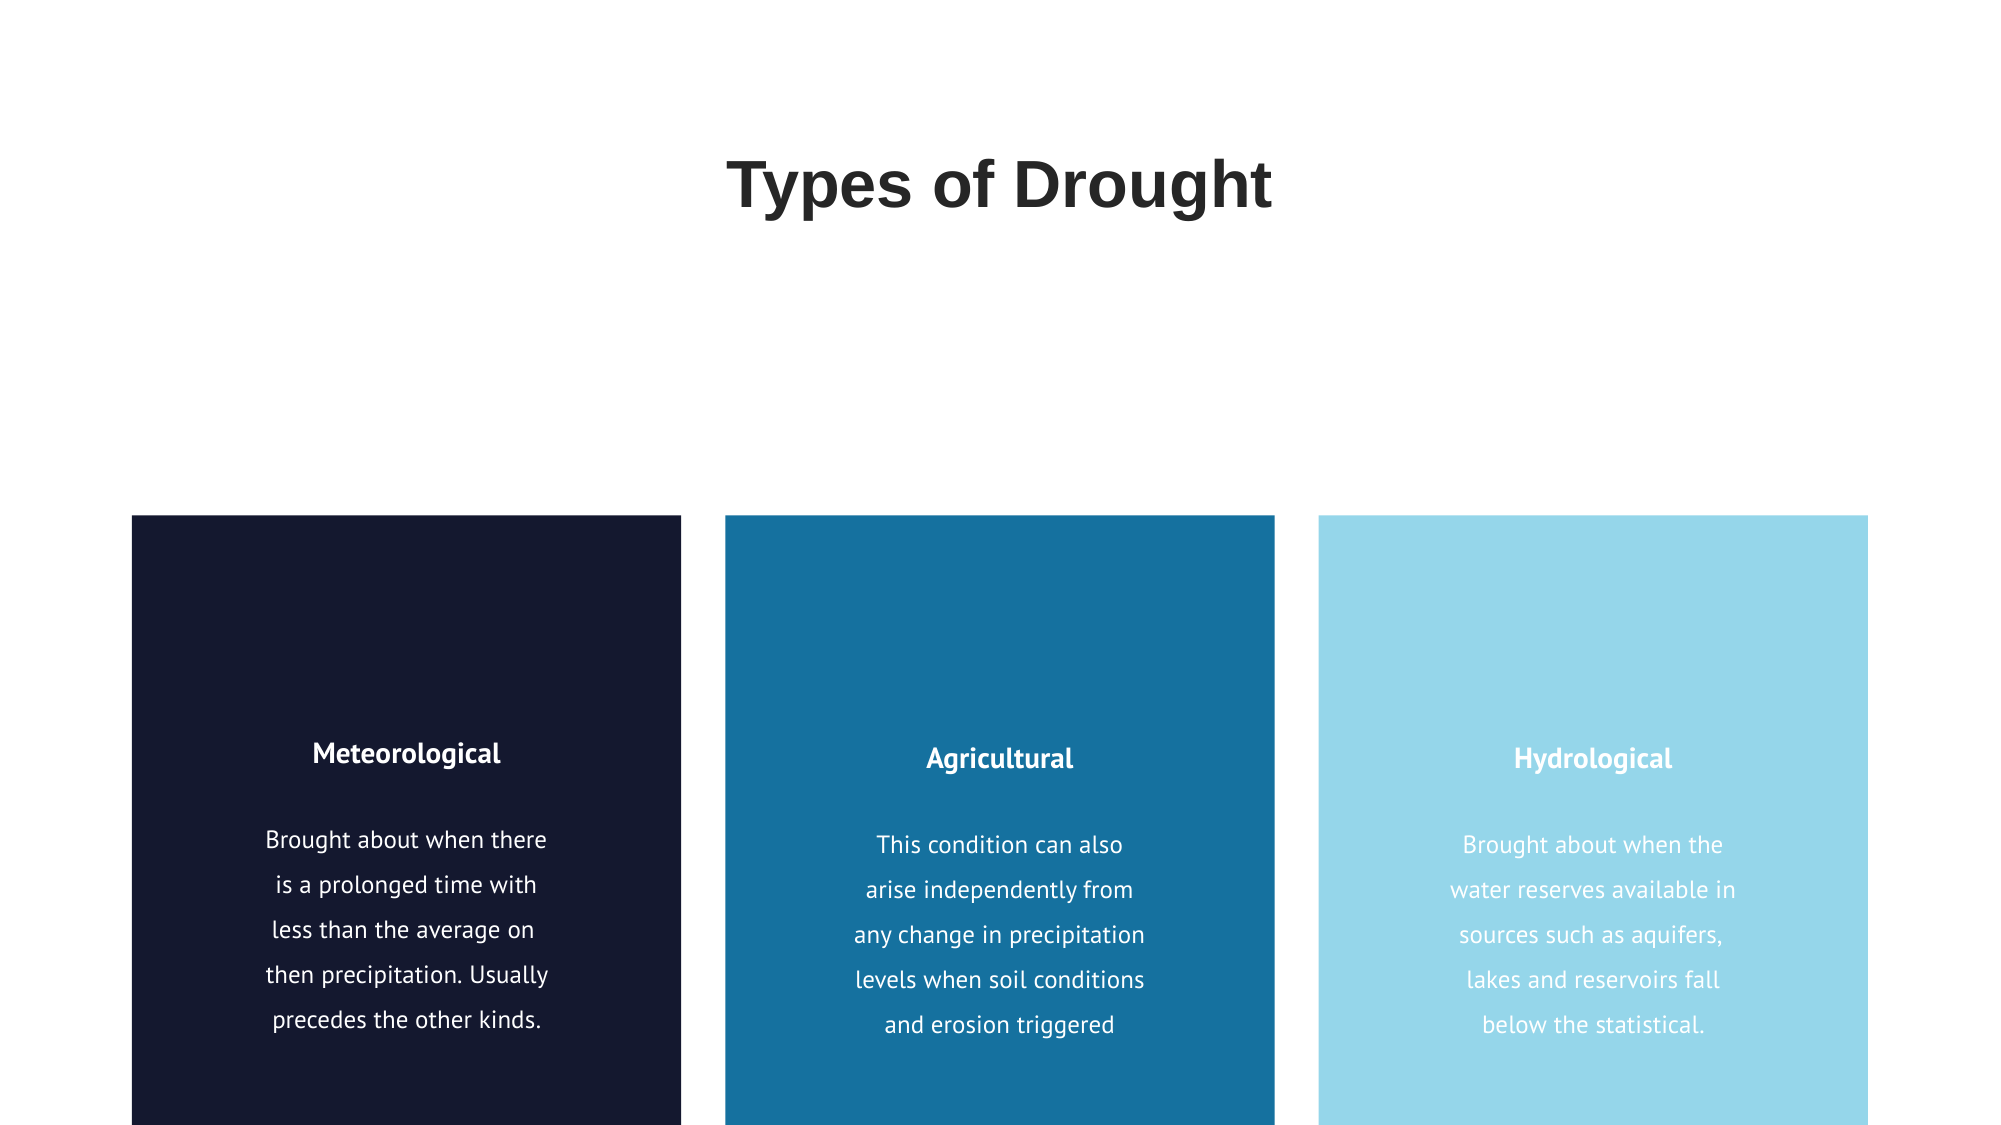

Types of Drought

Meteorological
Agricultural
Hydrological
Brought about when there is a prolonged time with less than the average on
then precipitation. Usually precedes the other kinds.
This condition can also arise independently from any change in precipitation levels when soil conditions and erosion triggered
Brought about when the water reserves available in sources such as aquifers,
lakes and reservoirs fall below the statistical.